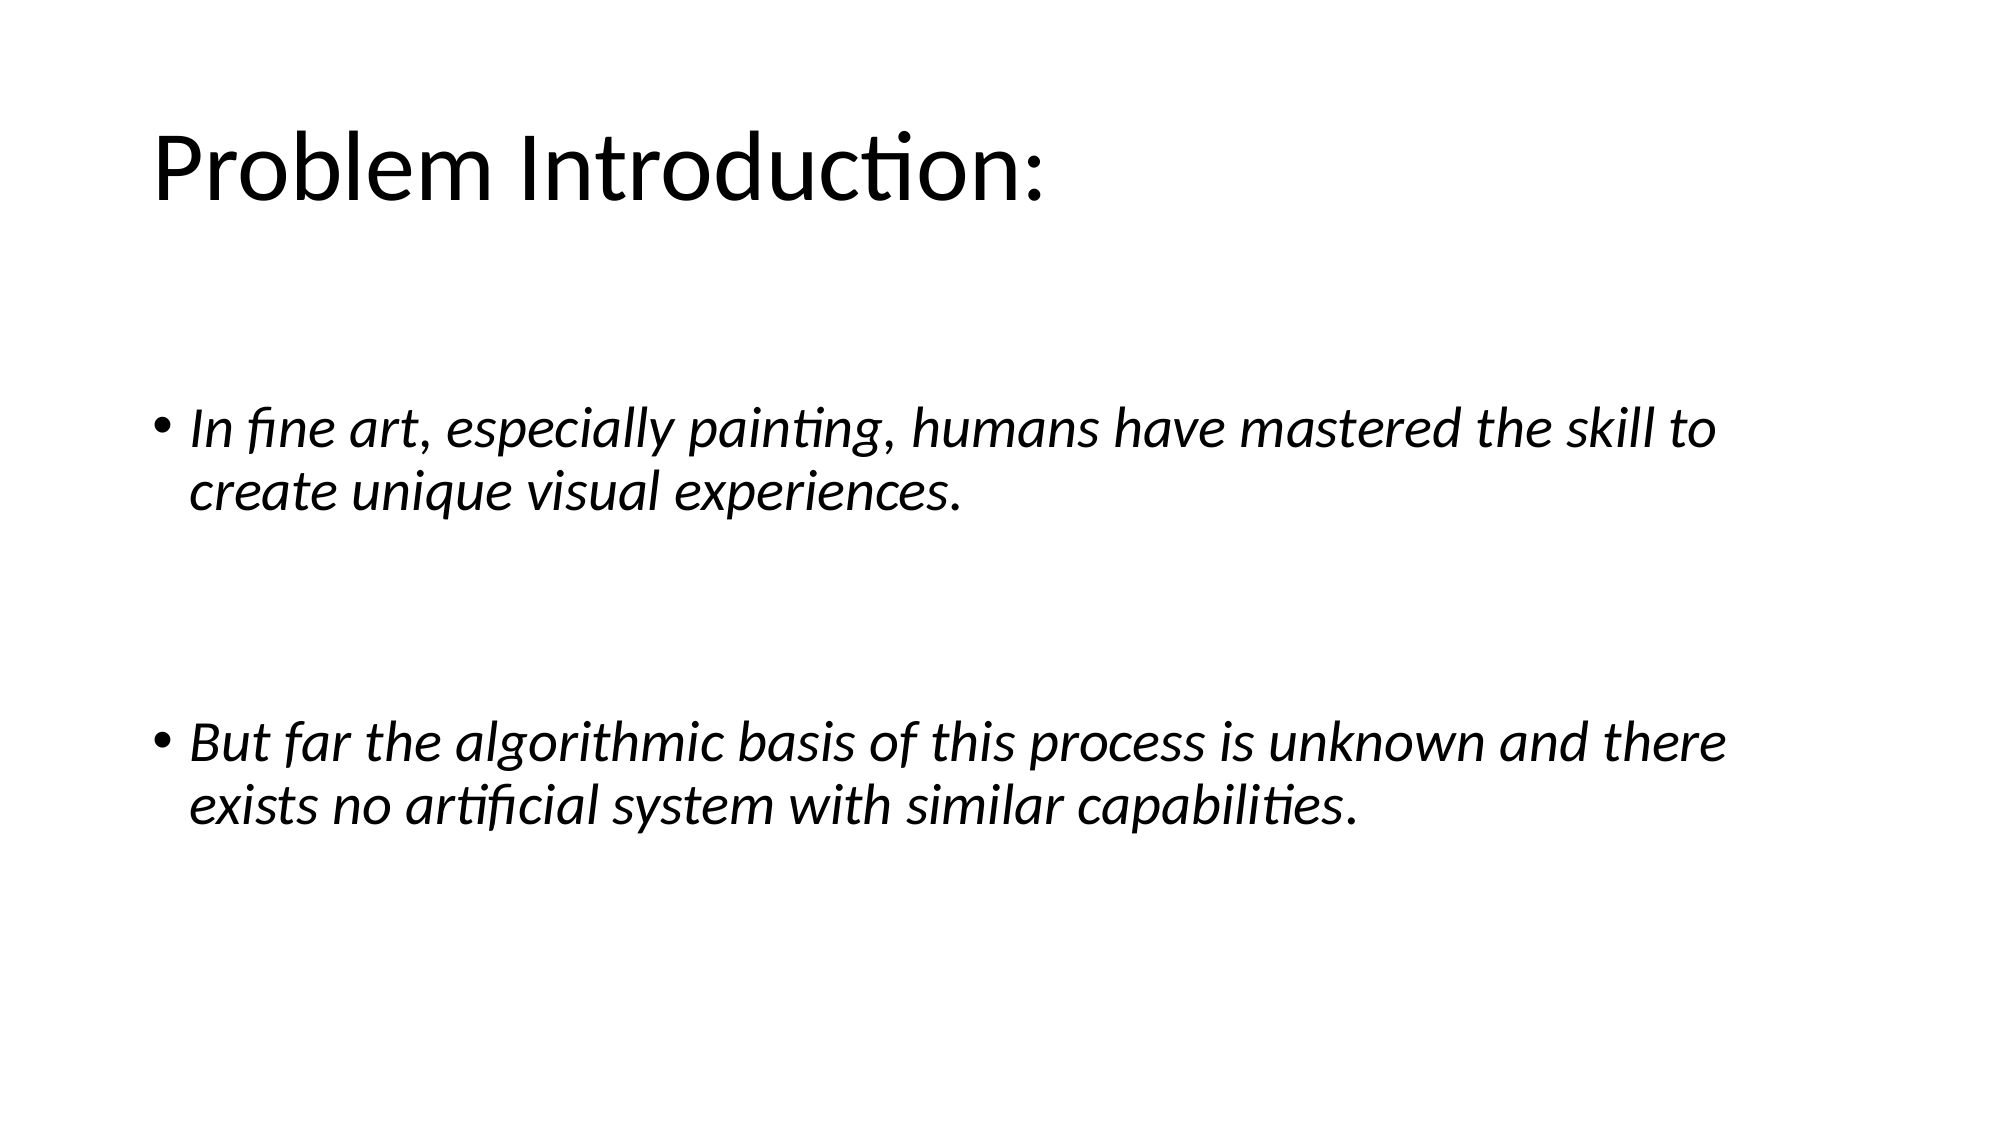

# Problem Introduction:
In fine art, especially painting, humans have mastered the skill to create unique visual experiences.

But far the algorithmic basis of this process is unknown and there exists no artificial system with similar capabilities.